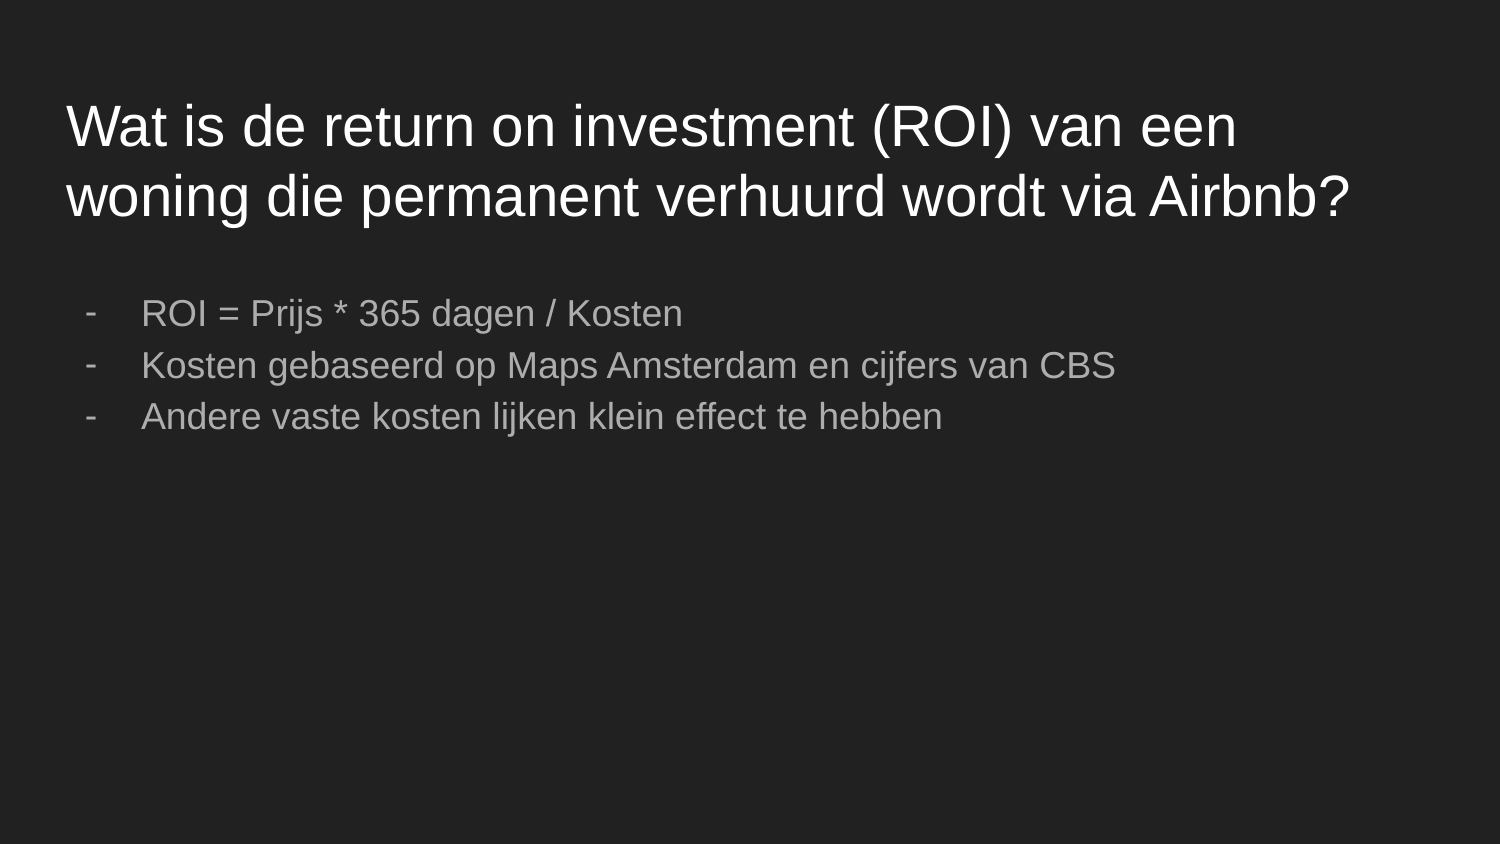

# Wat is de return on investment (ROI) van een woning die permanent verhuurd wordt via Airbnb?

ROI = Prijs * 365 dagen / Kosten
Kosten gebaseerd op Maps Amsterdam en cijfers van CBS
Andere vaste kosten lijken klein effect te hebben